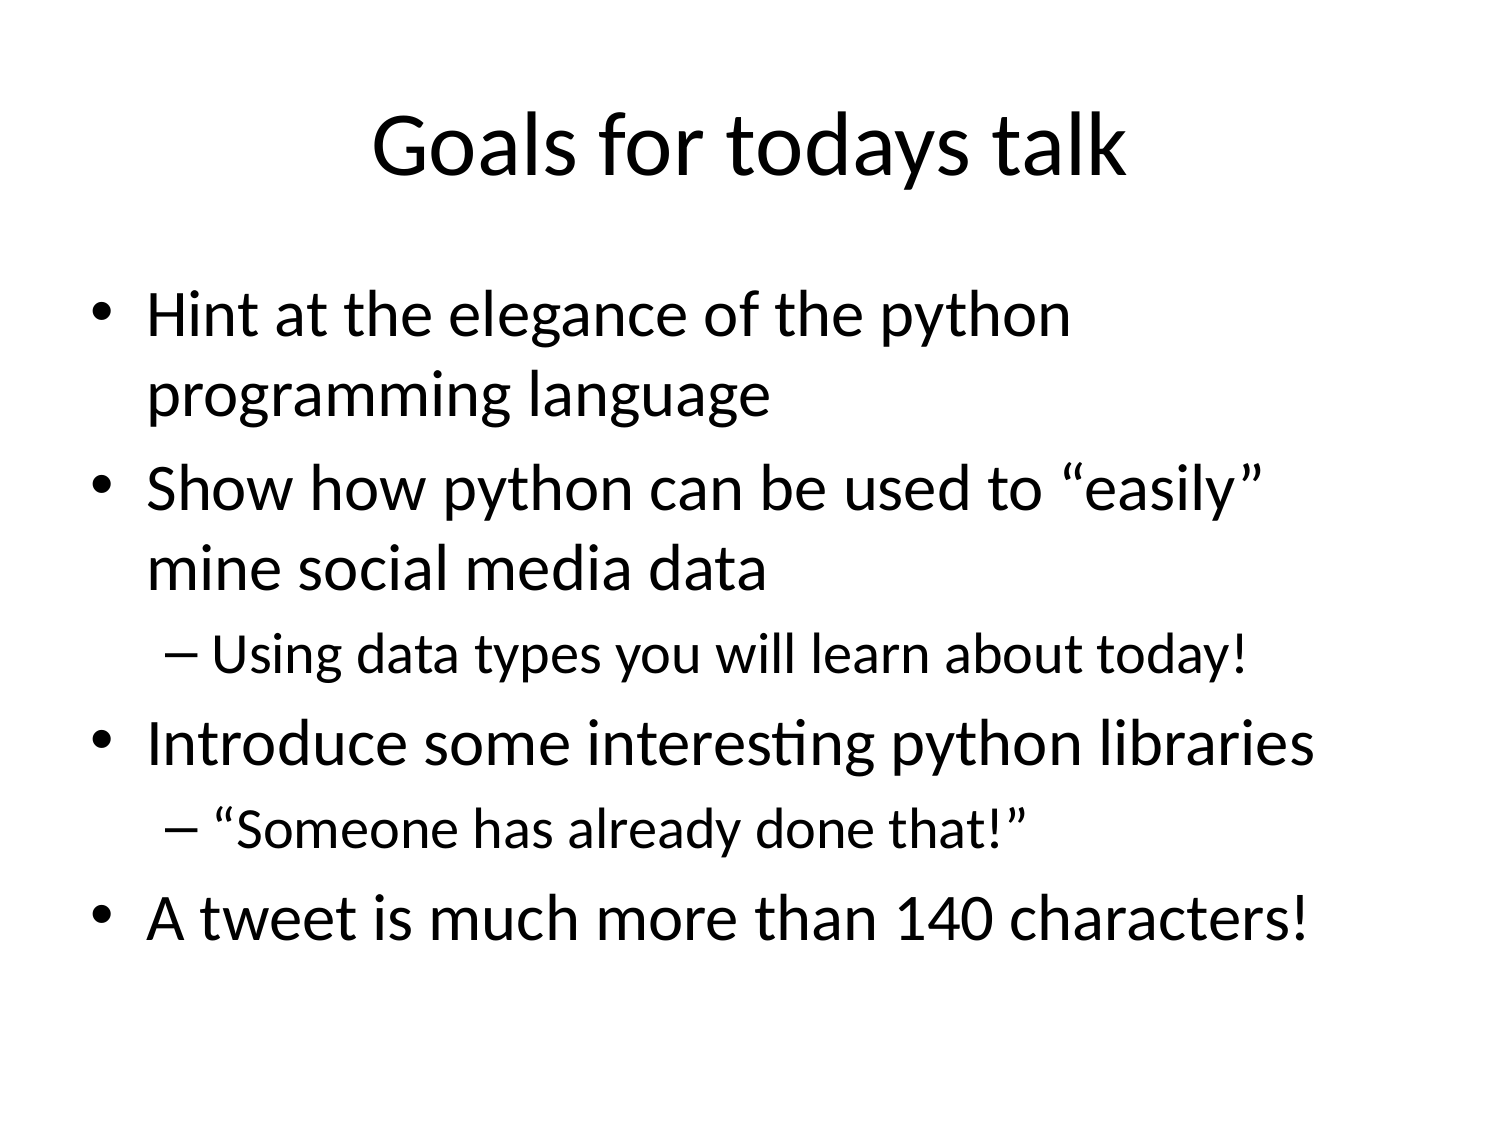

# Goals for todays talk
Hint at the elegance of the python programming language
Show how python can be used to “easily” mine social media data
Using data types you will learn about today!
Introduce some interesting python libraries
“Someone has already done that!”
A tweet is much more than 140 characters!